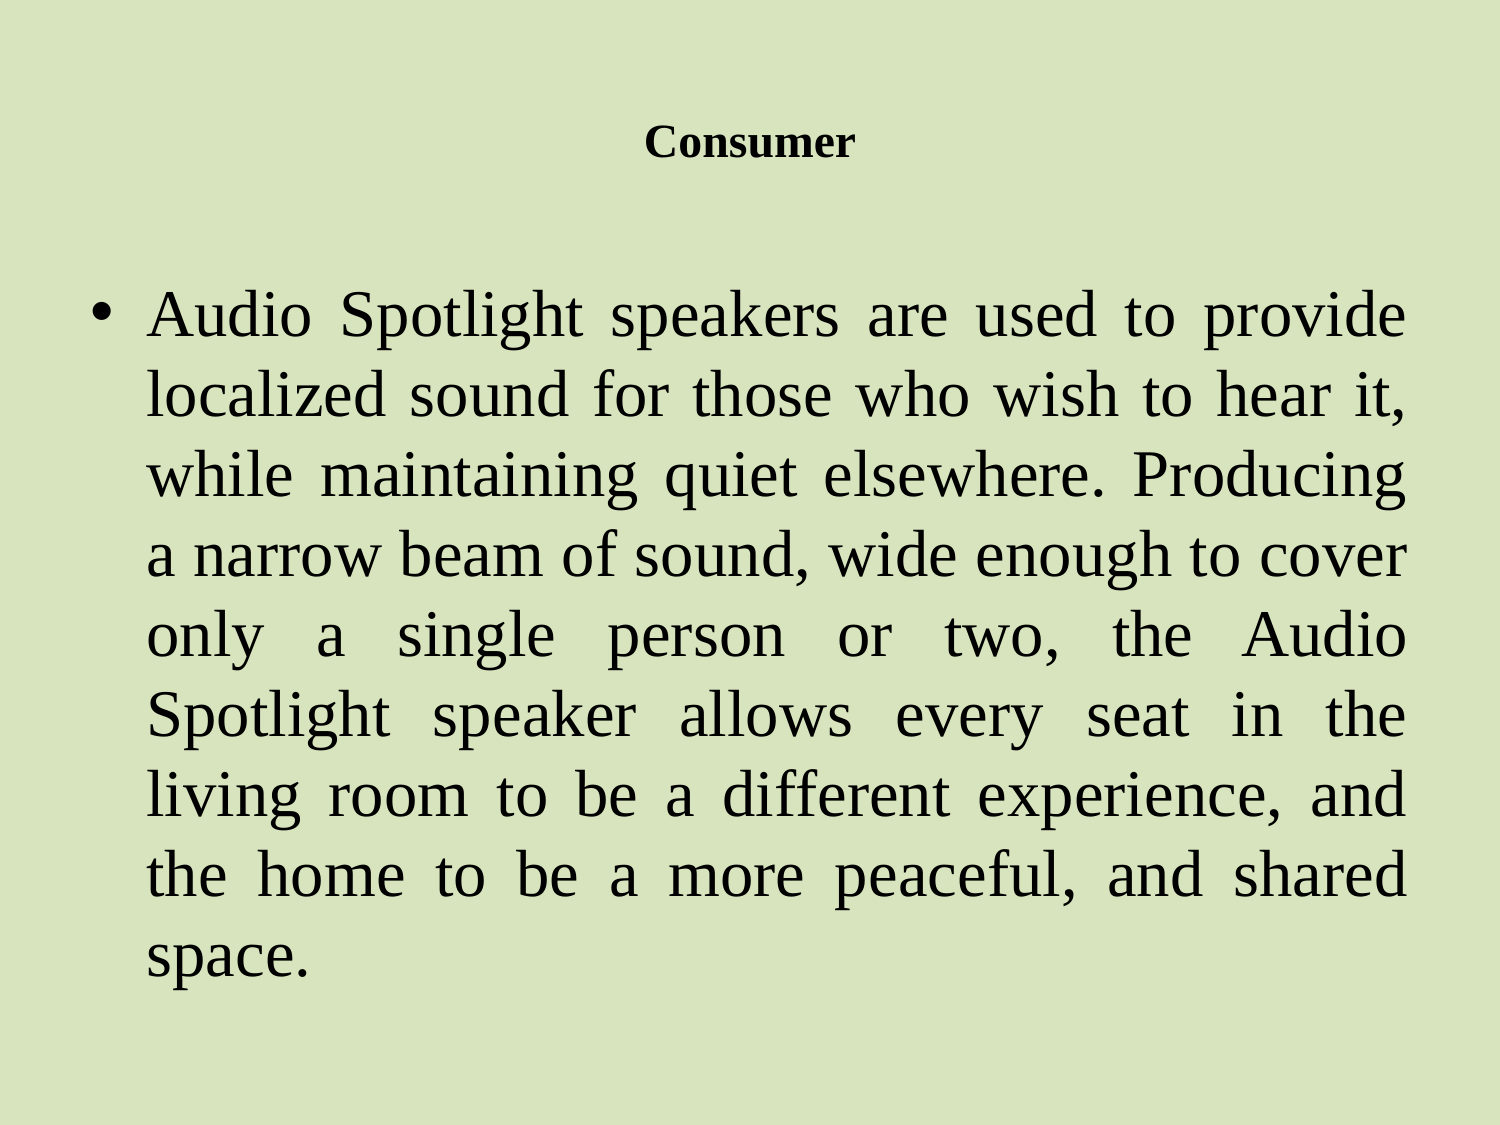

# Consumer
Audio Spotlight speakers are used to provide localized sound for those who wish to hear it, while maintaining quiet elsewhere. Producing a narrow beam of sound, wide enough to cover only a single person or two, the Audio Spotlight speaker allows every seat in the living room to be a different experience, and the home to be a more peaceful, and shared space.